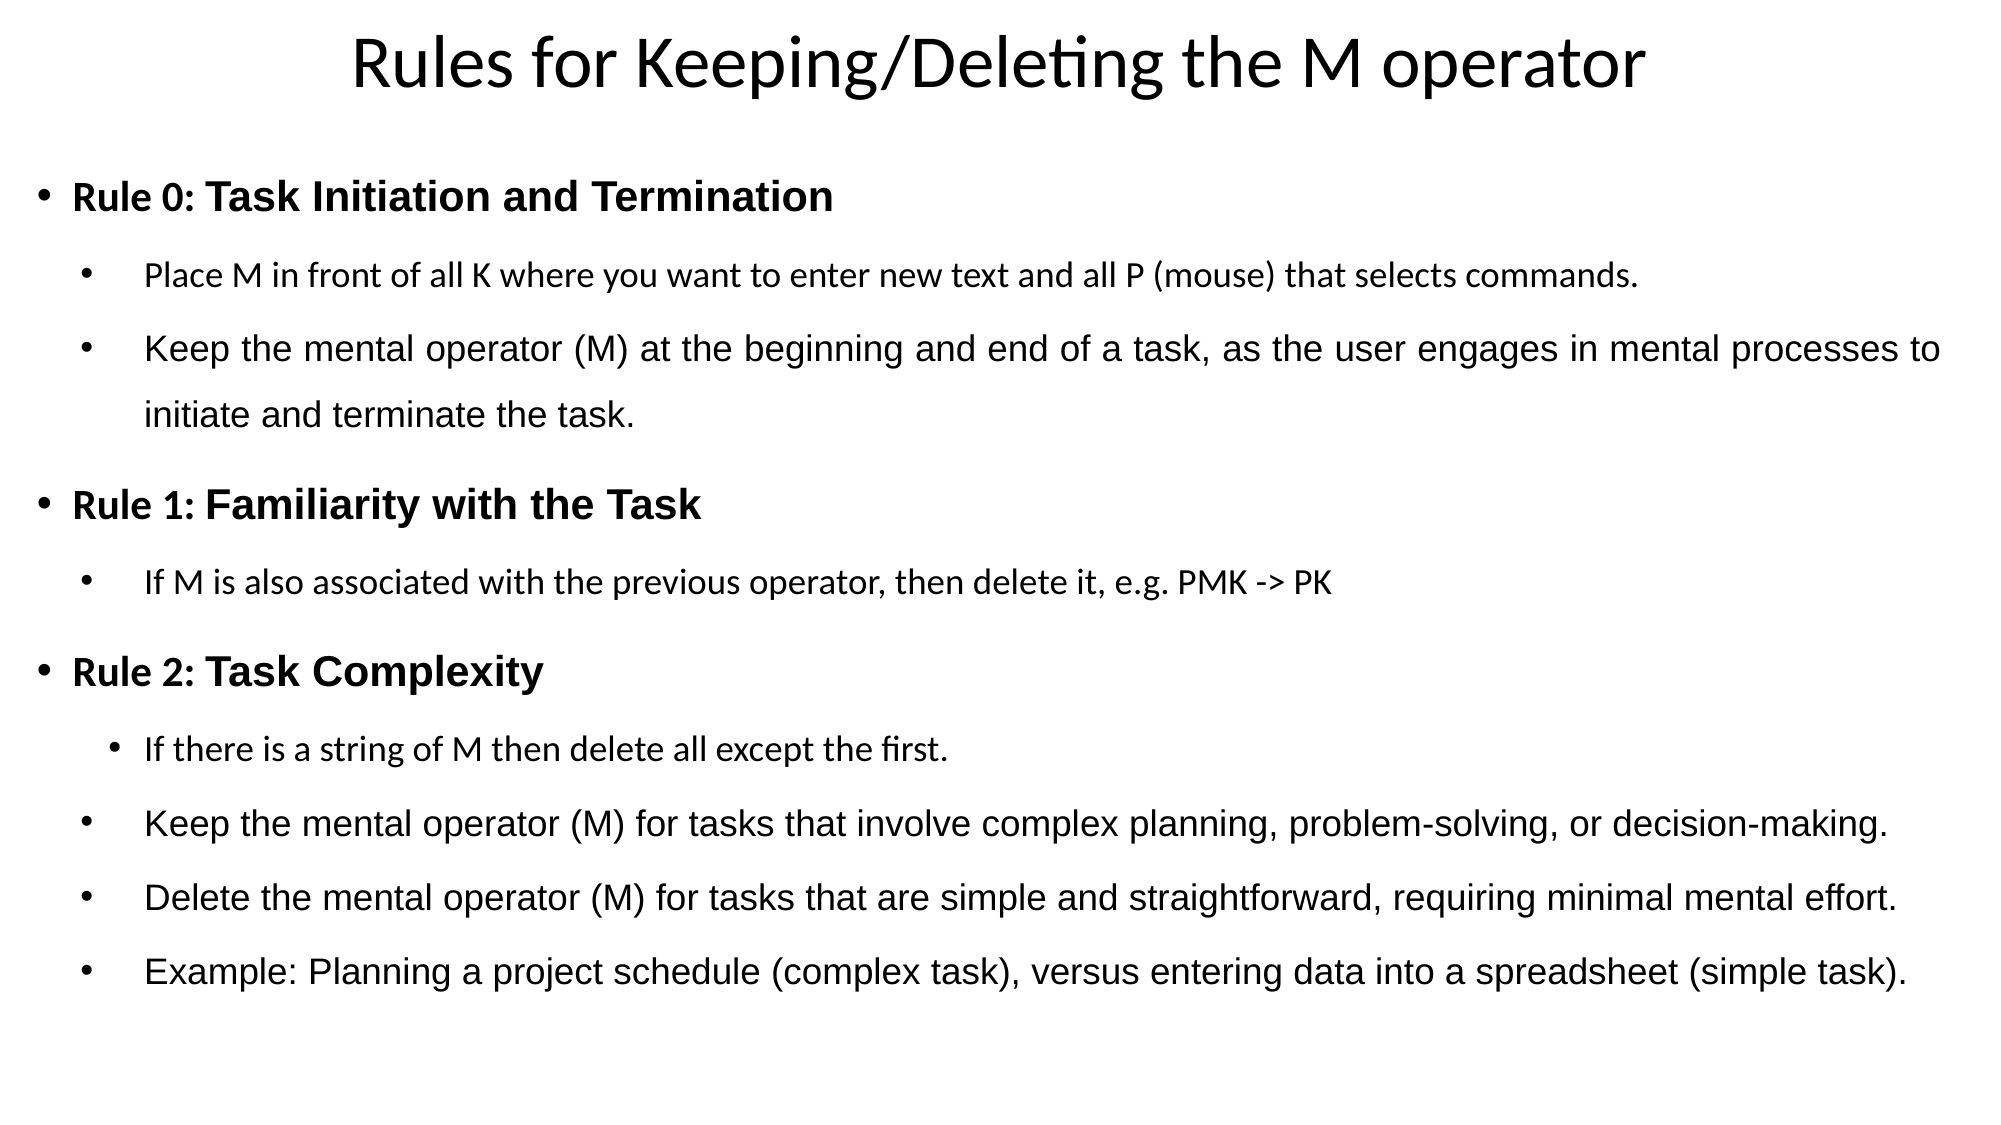

# Rules for Keeping/Deleting the M operator
Rule 0: Task Initiation and Termination
Place M in front of all K where you want to enter new text and all P (mouse) that selects commands.
Keep the mental operator (M) at the beginning and end of a task, as the user engages in mental processes to initiate and terminate the task.
Rule 1: Familiarity with the Task
If M is also associated with the previous operator, then delete it, e.g. PMK -> PK
Rule 2: Task Complexity
If there is a string of M then delete all except the first.
Keep the mental operator (M) for tasks that involve complex planning, problem-solving, or decision-making.
Delete the mental operator (M) for tasks that are simple and straightforward, requiring minimal mental effort.
Example: Planning a project schedule (complex task), versus entering data into a spreadsheet (simple task).